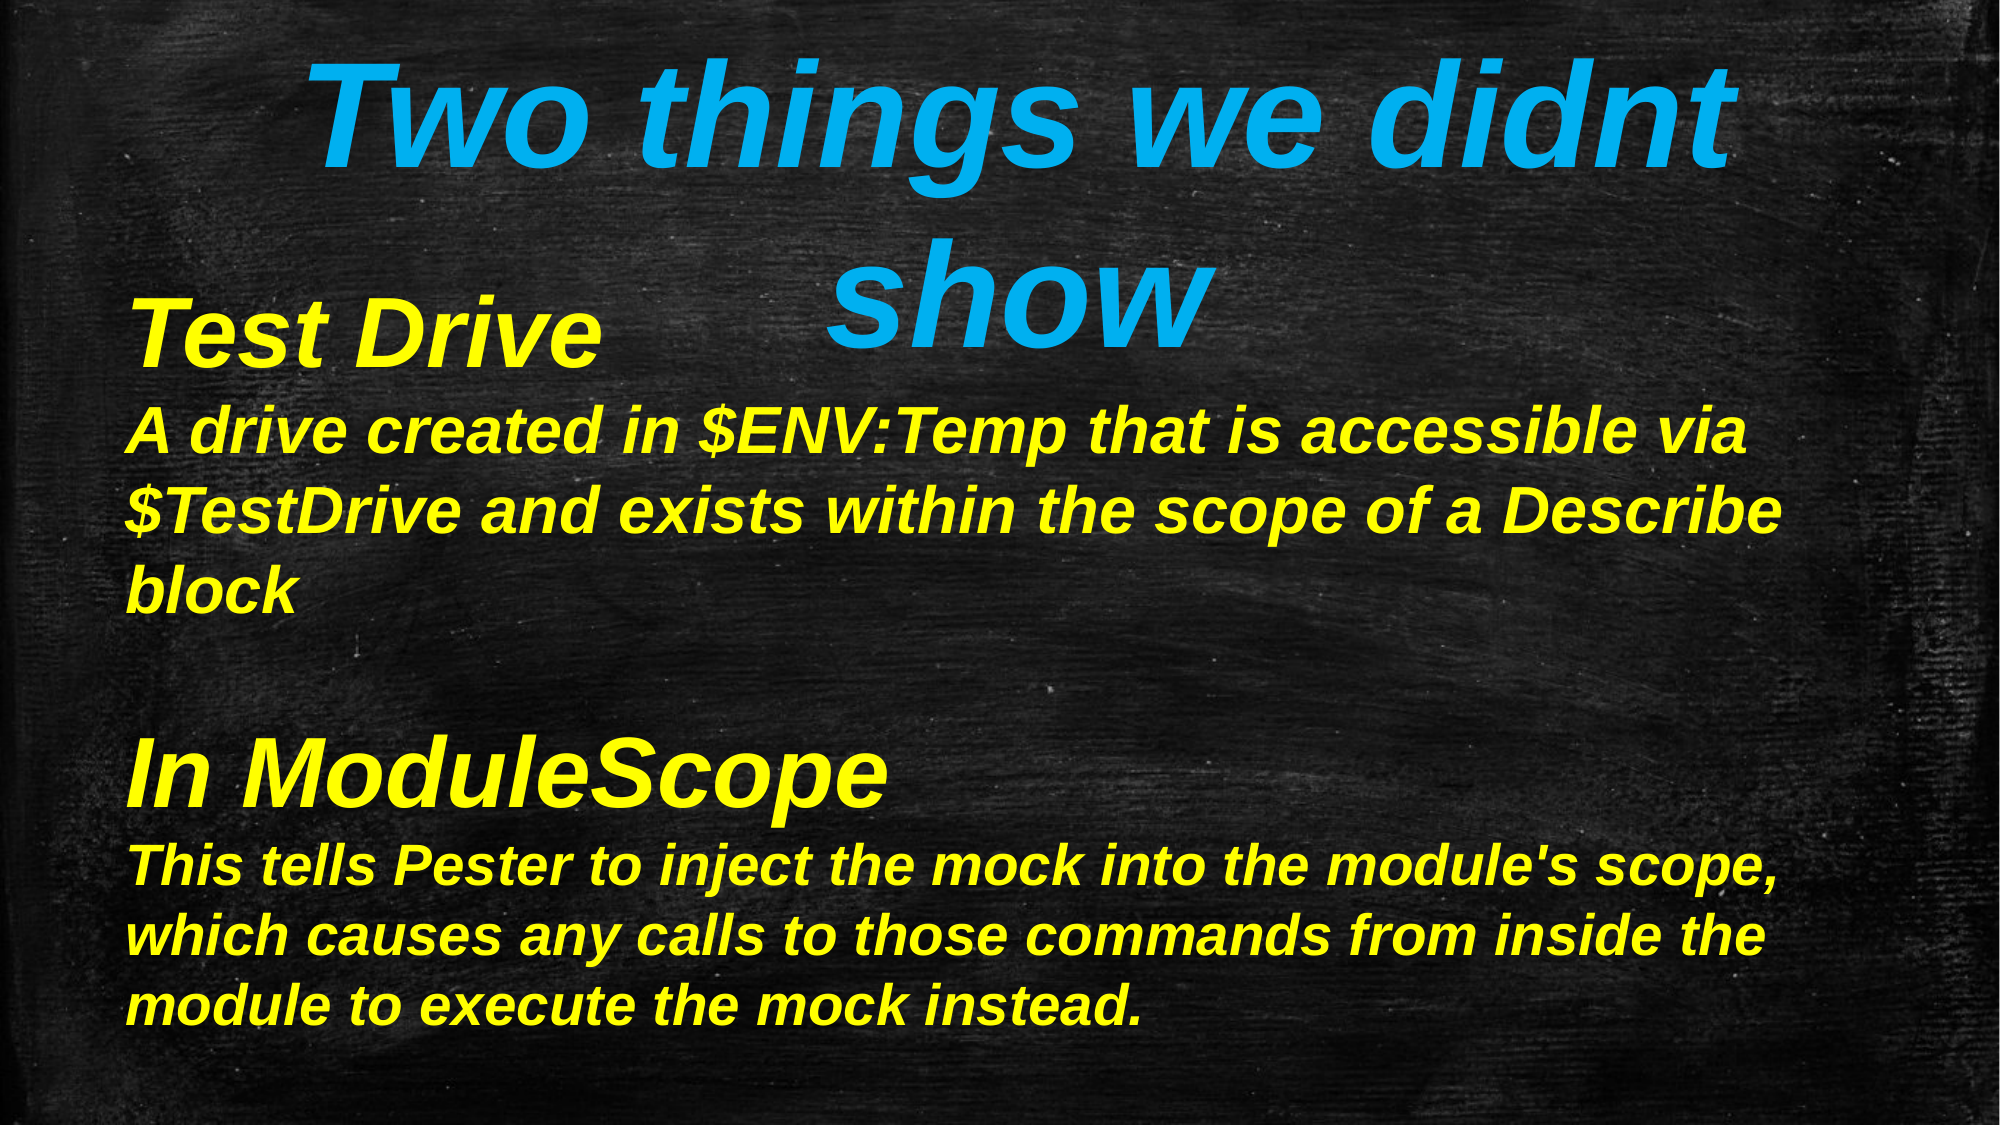

Two things we didnt show
Test Drive
A drive created in $ENV:Temp that is accessible via $TestDrive and exists within the scope of a Describe block
In ModuleScope
This tells Pester to inject the mock into the module's scope, which causes any calls to those commands from inside the module to execute the mock instead.